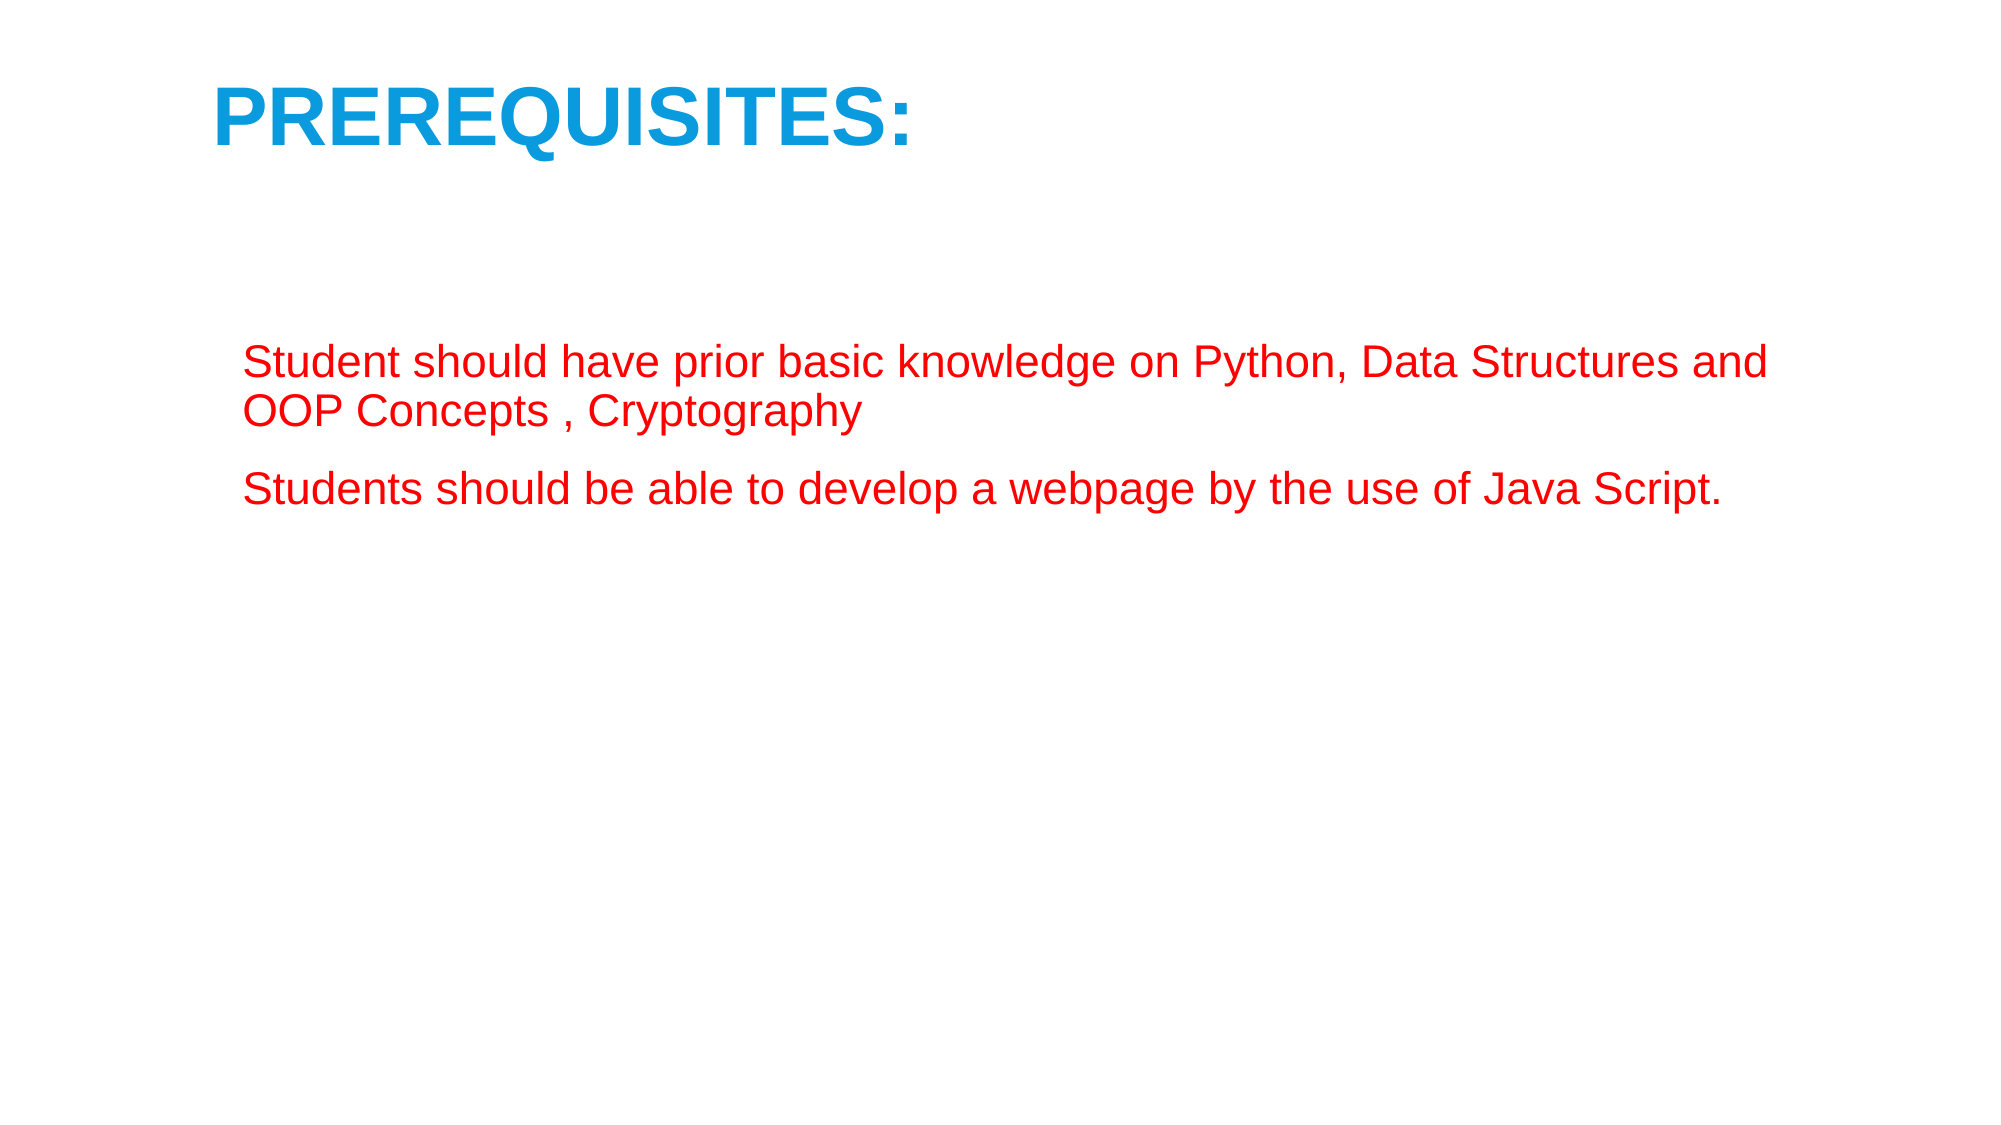

# PREREQUISITES:
Student should have prior basic knowledge on Python, Data Structures and OOP Concepts , Cryptography
Students should be able to develop a webpage by the use of Java Script.